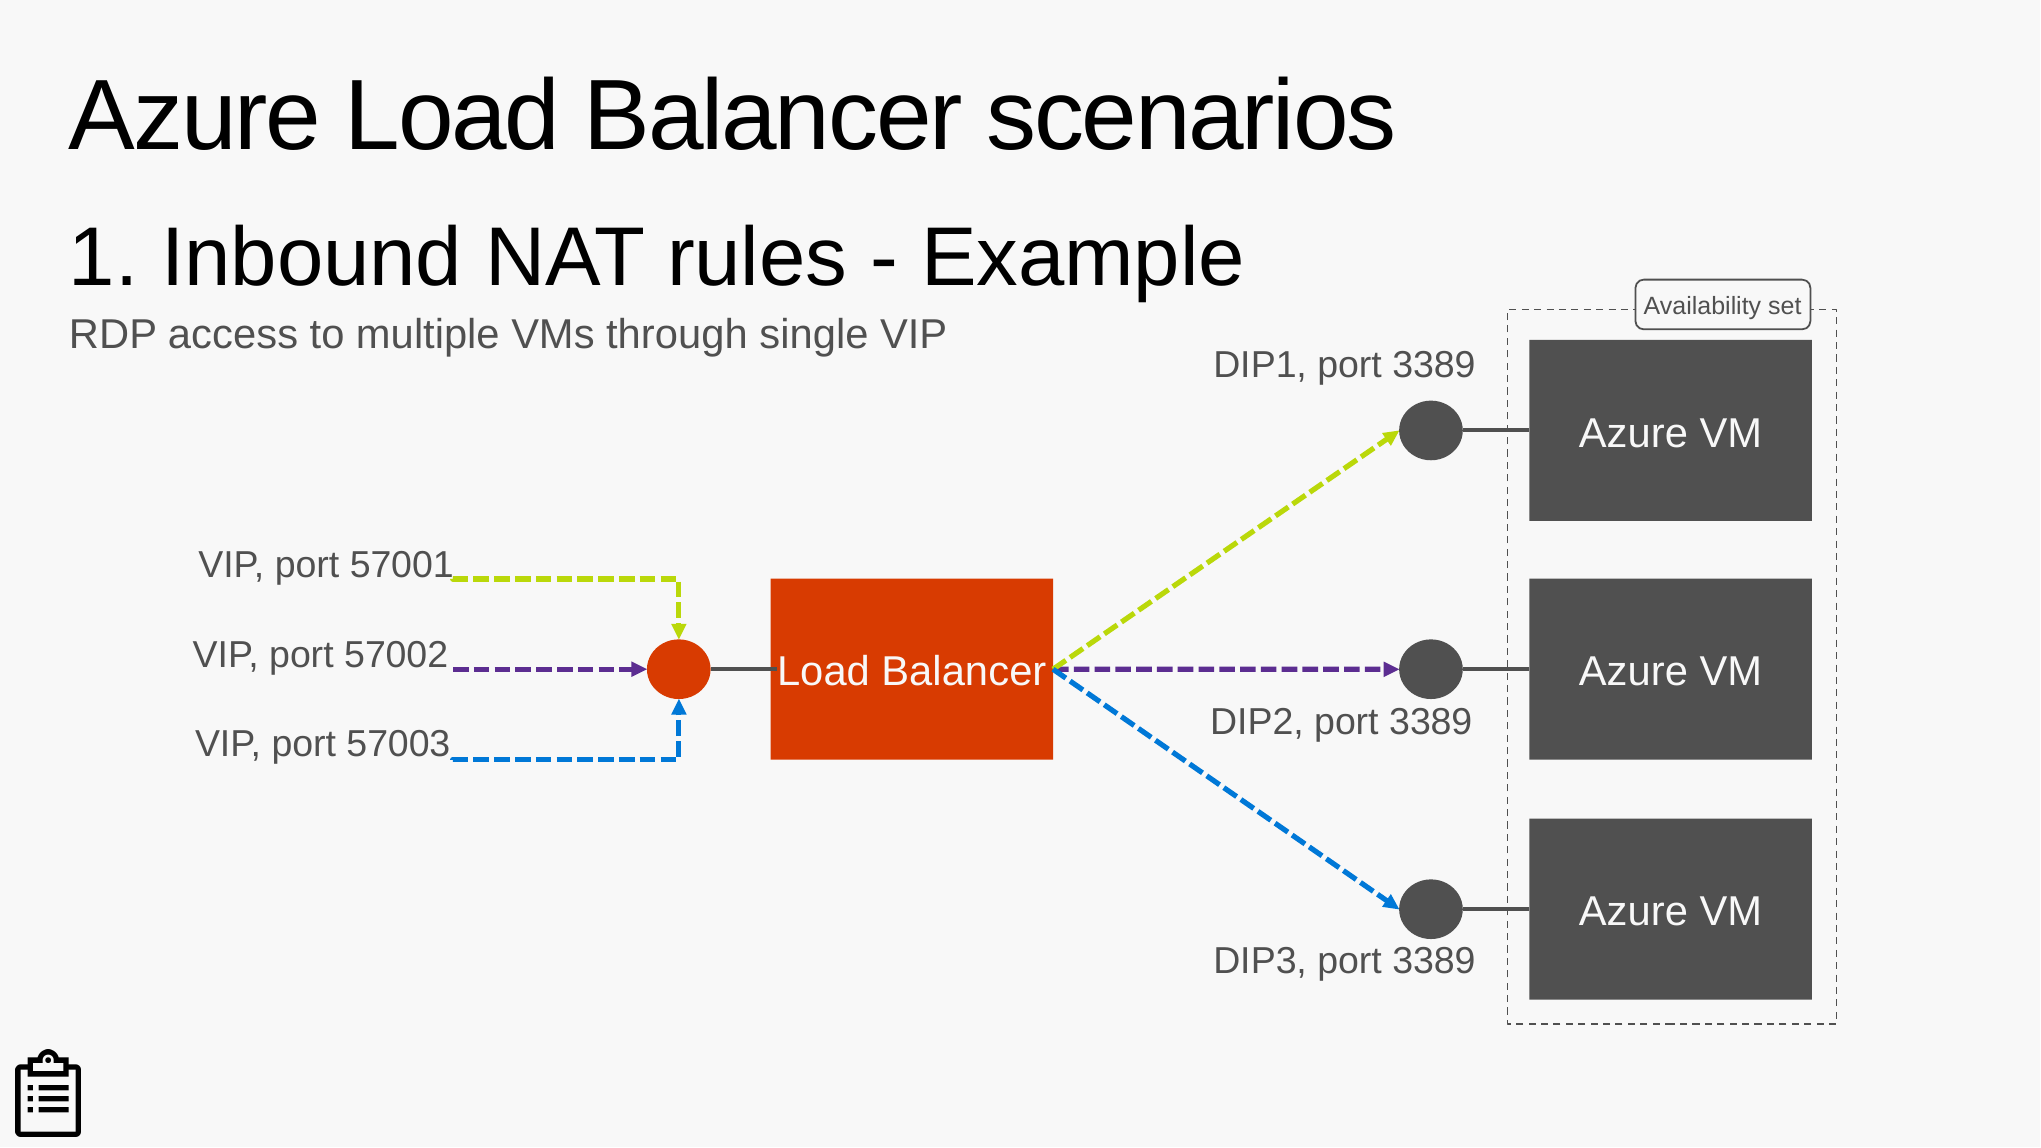

# Azure Load Balancer scenarios
1. Inbound NAT rules - Example
RDP access to multiple VMs through single VIP

Availability set

DIP1, port 3389
Azure VM

VIP, port 57001
Load Balancer
Azure VM
VIP, port 57002

DIP2, port 3389
VIP, port 57003
Azure VM

DIP3, port 3389